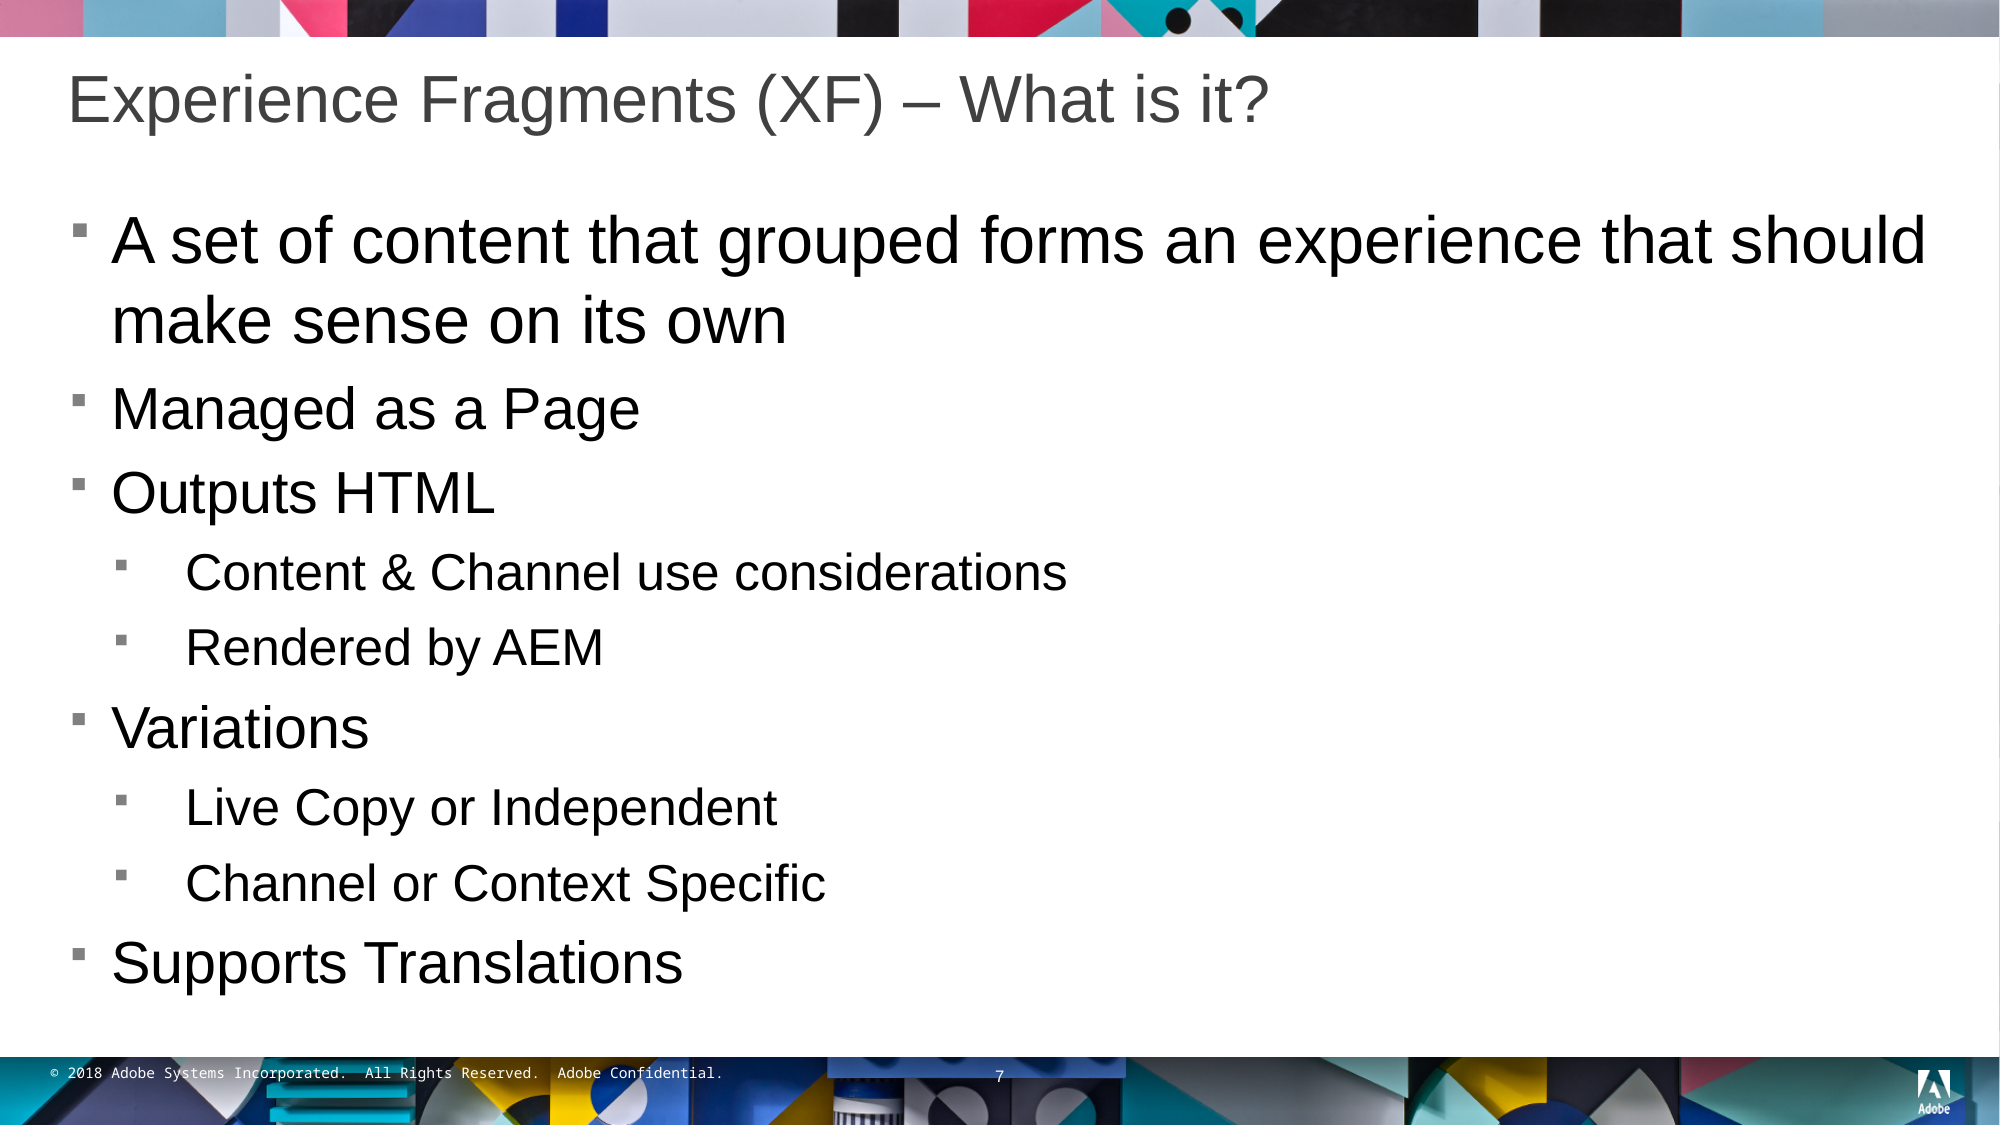

# Experience Fragments (XF) – What is it?
A set of content that grouped forms an experience that should make sense on its own
Managed as a Page
Outputs HTML
Content & Channel use considerations
Rendered by AEM
Variations
Live Copy or Independent
Channel or Context Specific
Supports Translations

7